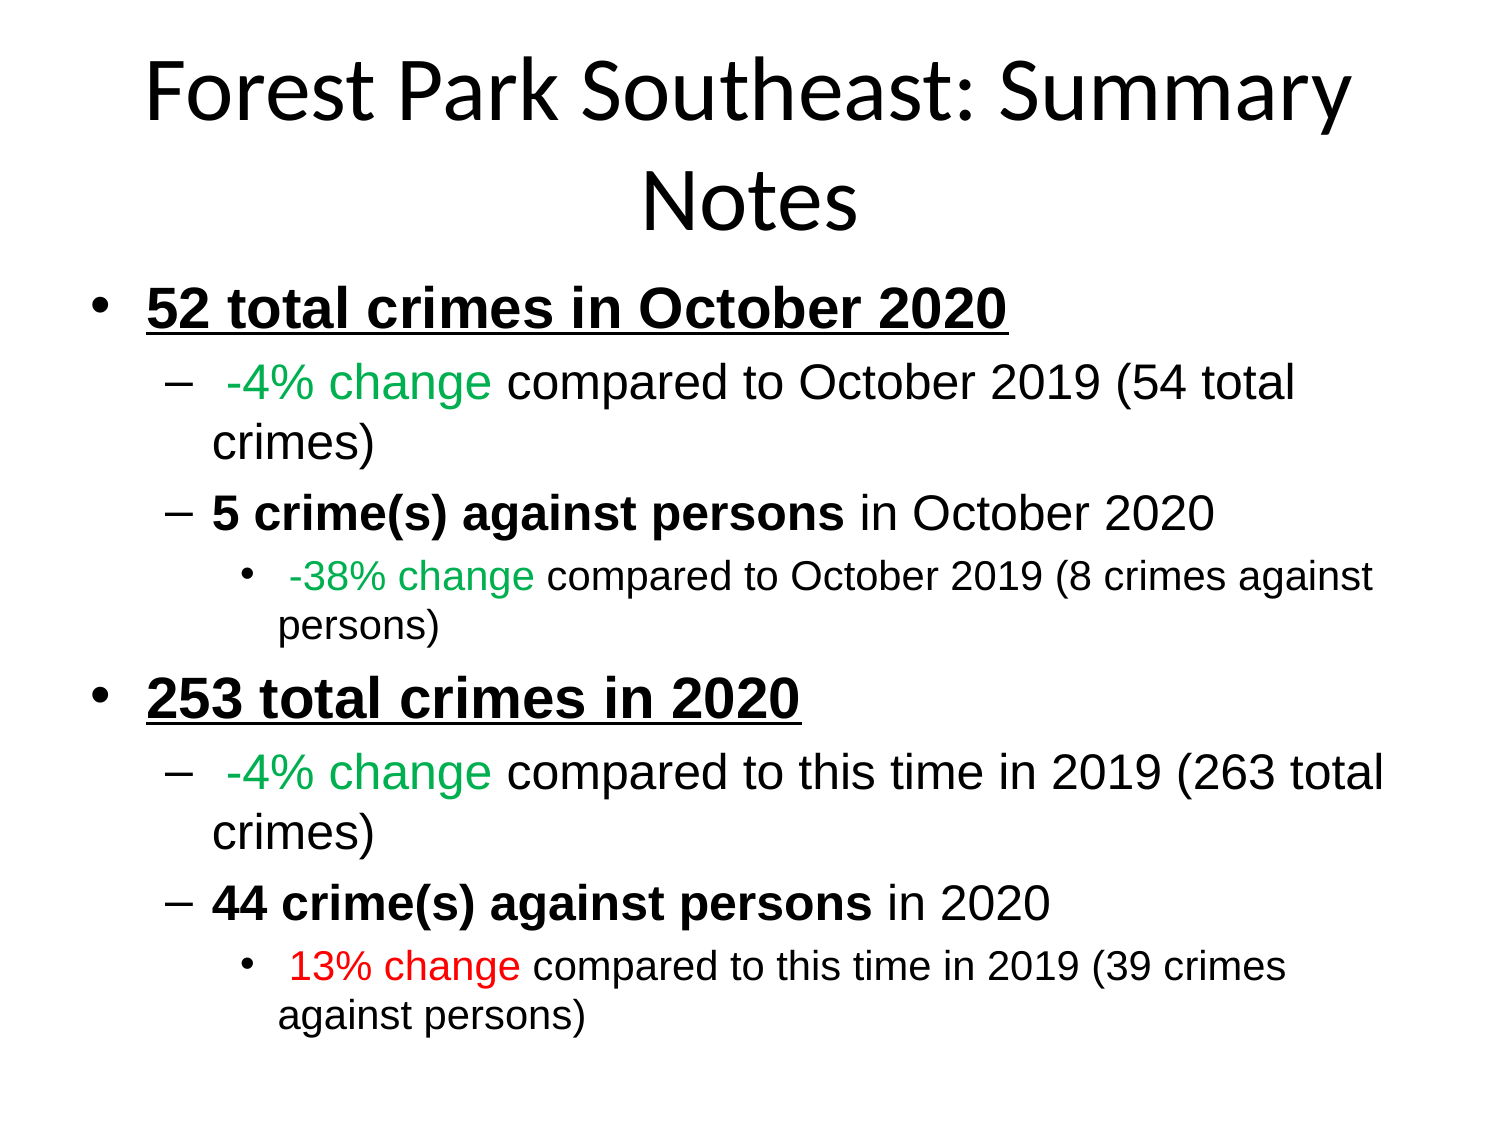

# Forest Park Southeast: Summary Notes
52 total crimes in October 2020
 -4% change compared to October 2019 (54 total crimes)
5 crime(s) against persons in October 2020
 -38% change compared to October 2019 (8 crimes against persons)
253 total crimes in 2020
 -4% change compared to this time in 2019 (263 total crimes)
44 crime(s) against persons in 2020
 13% change compared to this time in 2019 (39 crimes against persons)